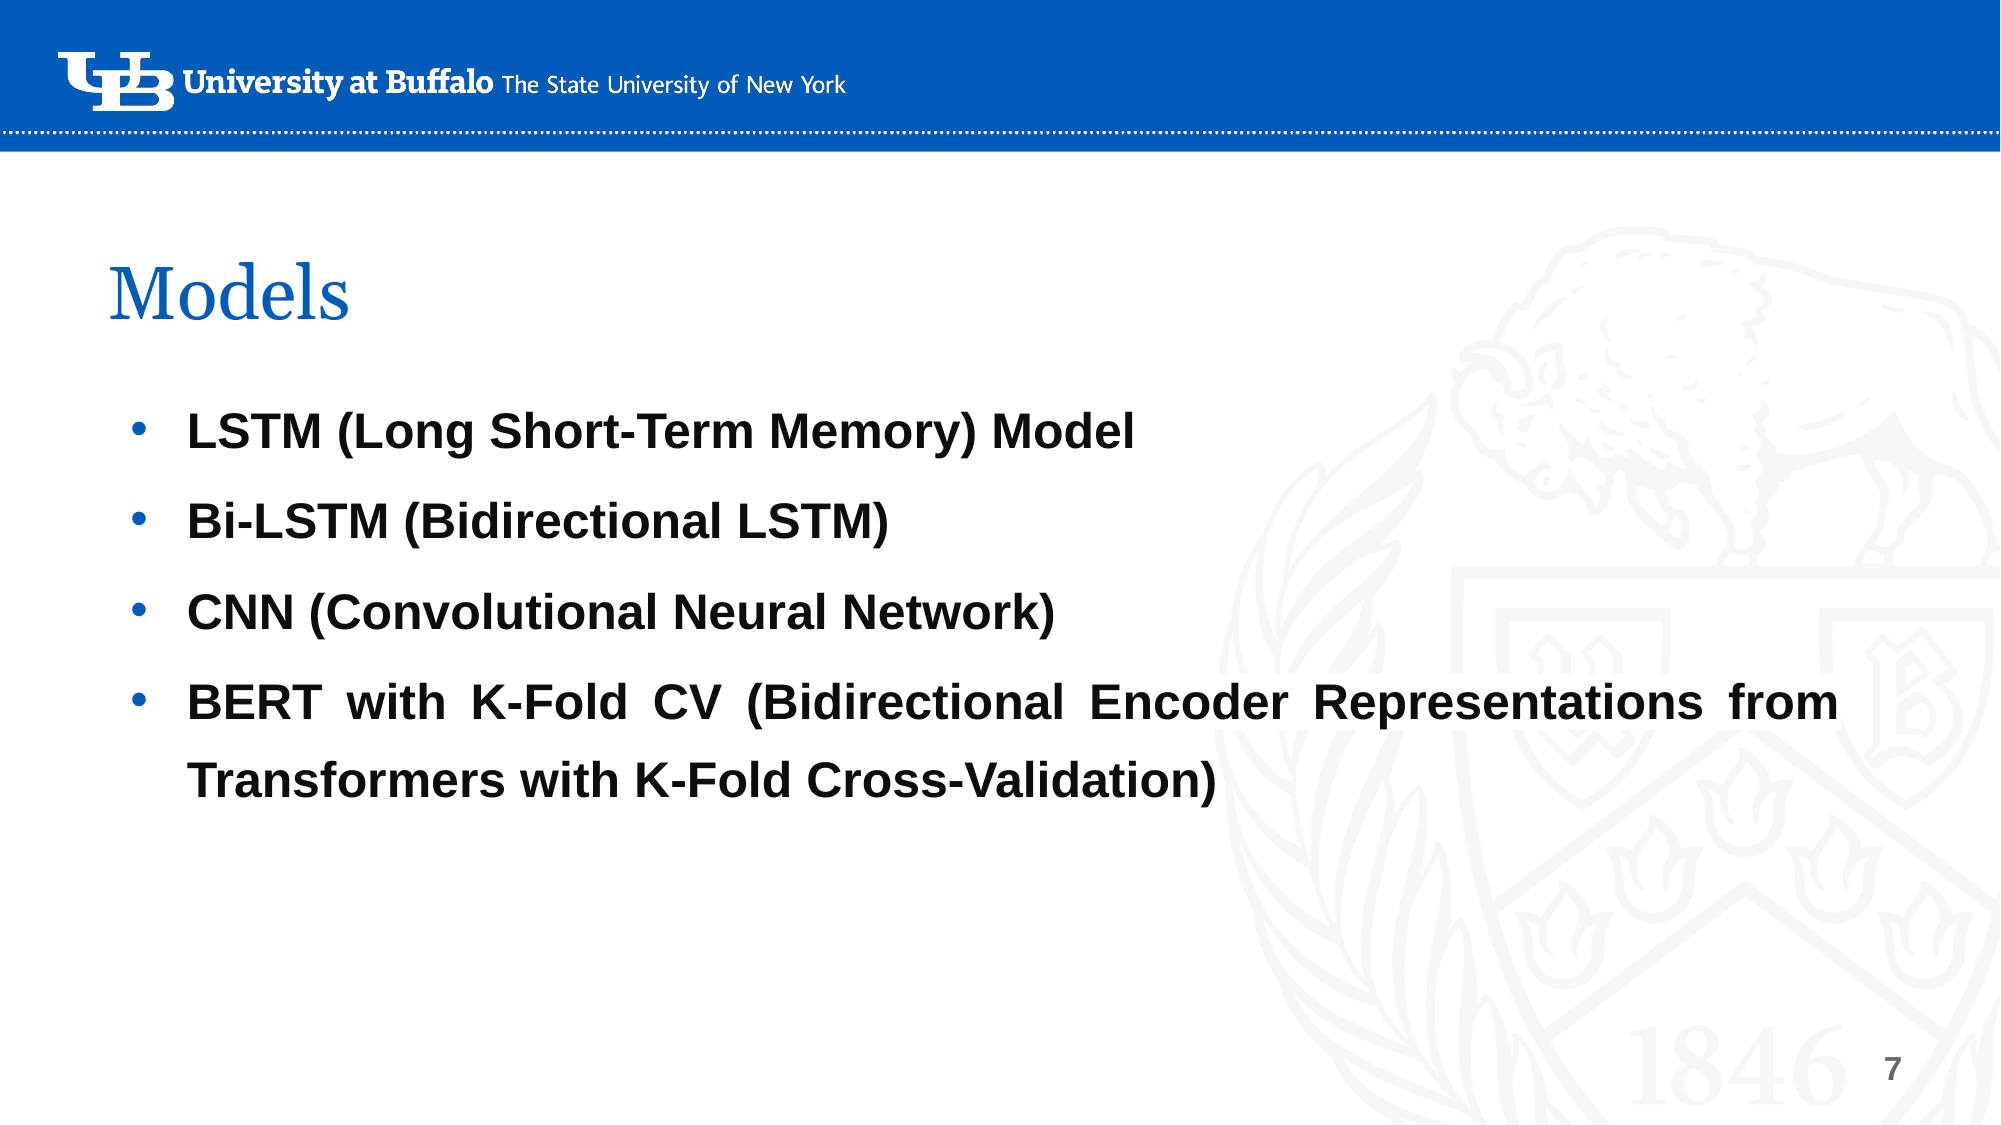

# Models
LSTM (Long Short-Term Memory) Model
Bi-LSTM (Bidirectional LSTM)
CNN (Convolutional Neural Network)
BERT with K-Fold CV (Bidirectional Encoder Representations from Transformers with K-Fold Cross-Validation)
7